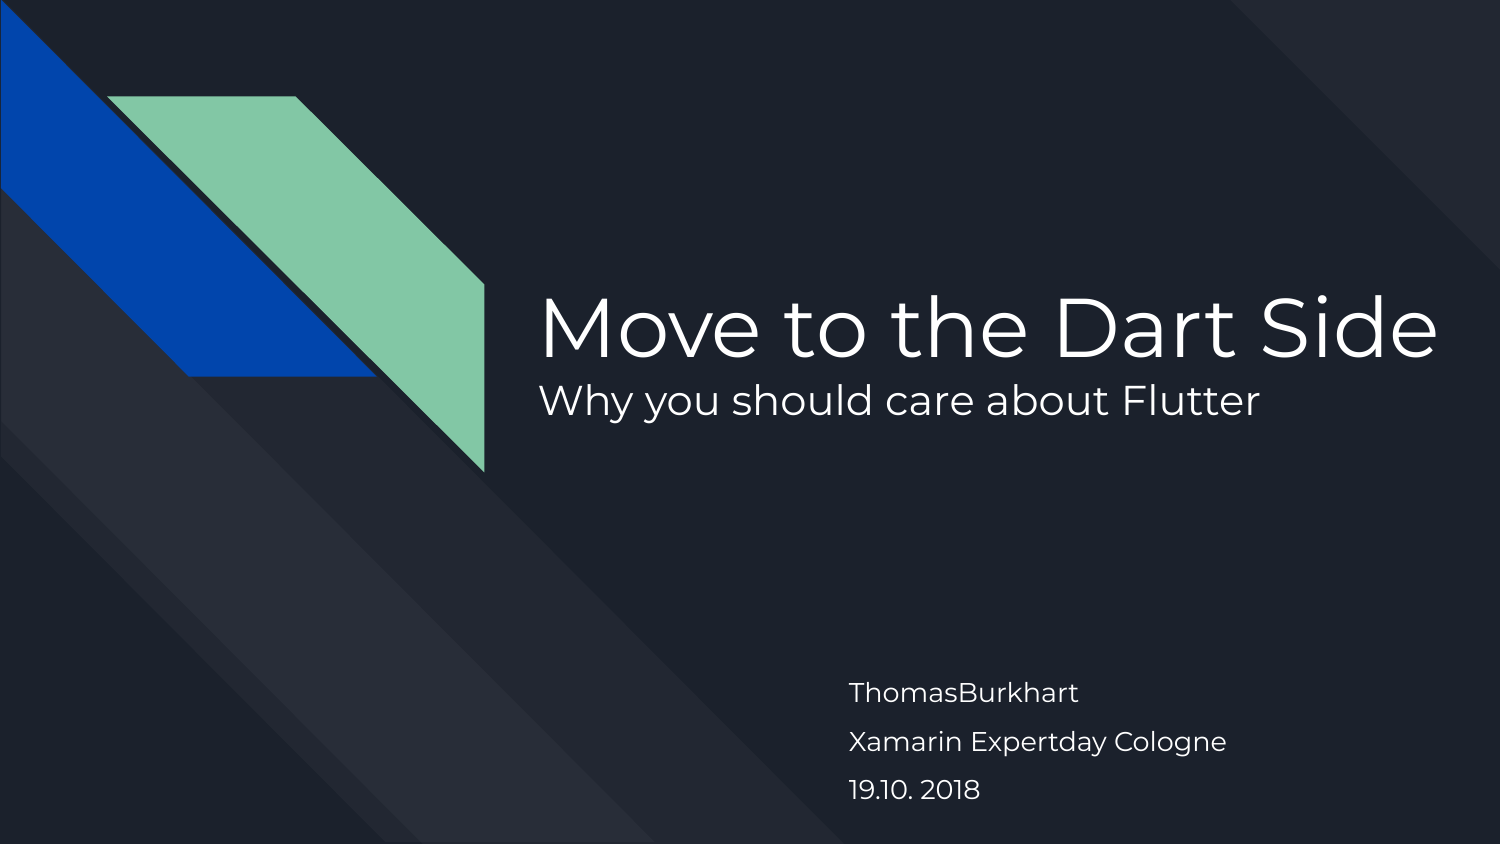

# Move to the Dart Side
Why you should care about Flutter
ThomasBurkhart
Xamarin Expertday Cologne
19.10. 2018